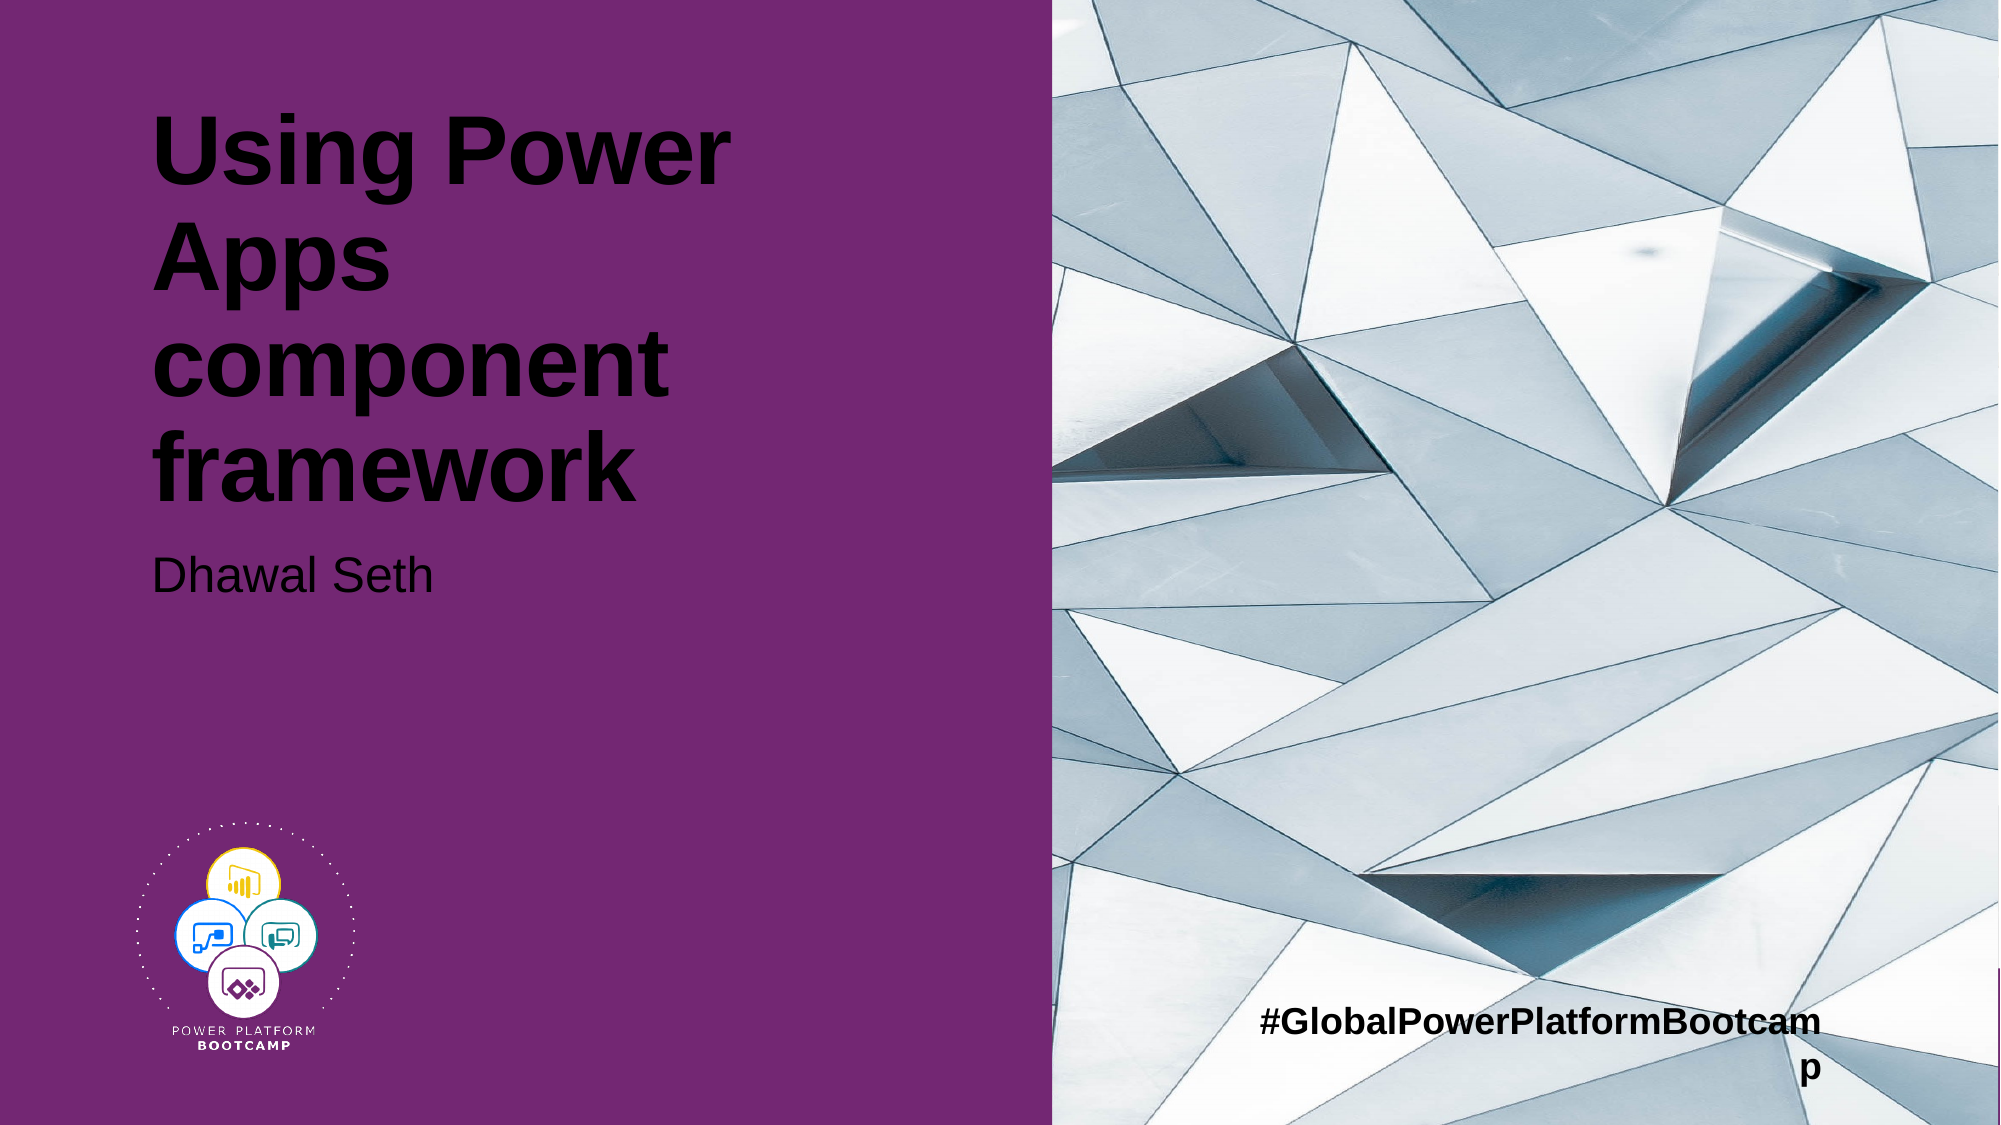

# Using Power Apps component framework
Dhawal Seth